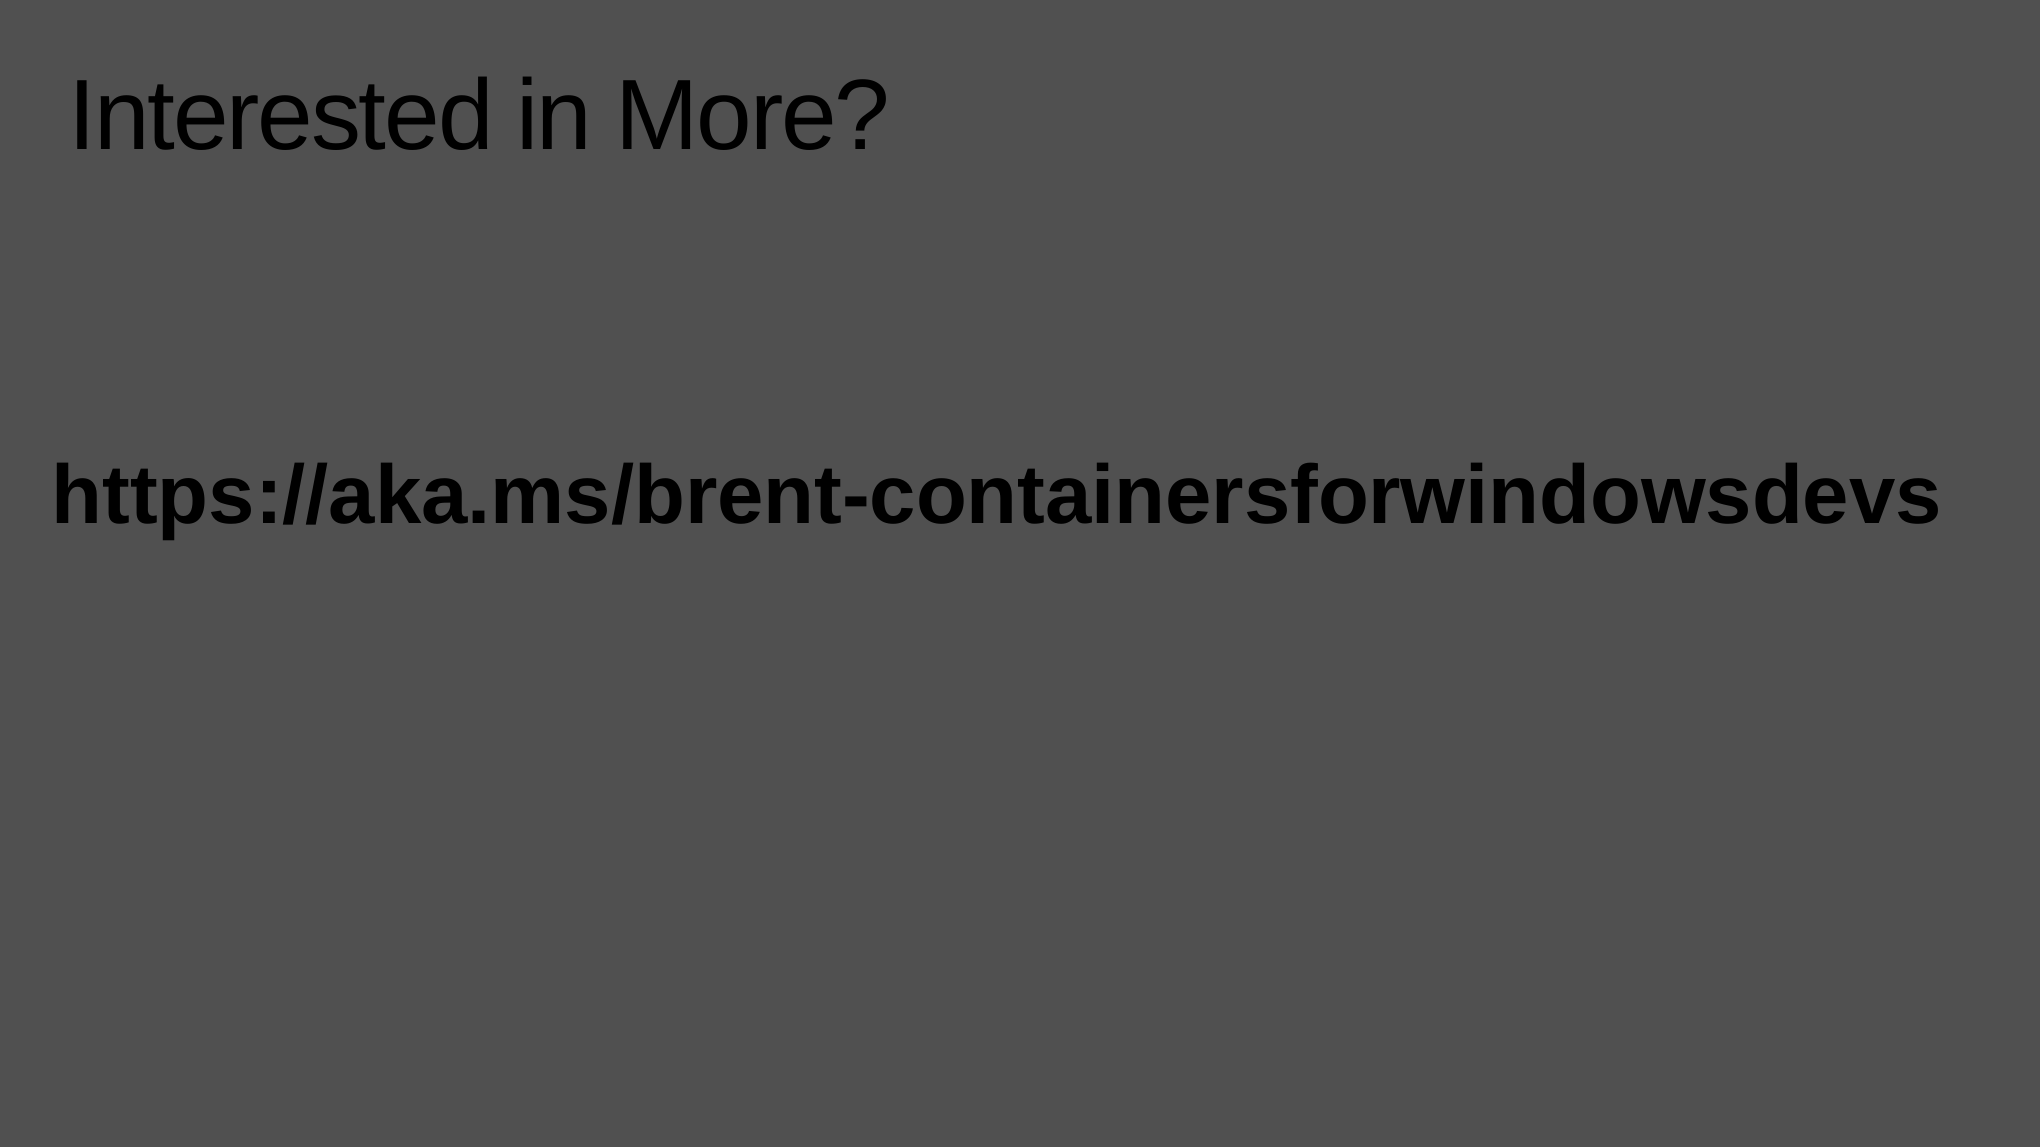

# Interested in More?
https://aka.ms/brent-containersforwindowsdevs
Content © Microsoft